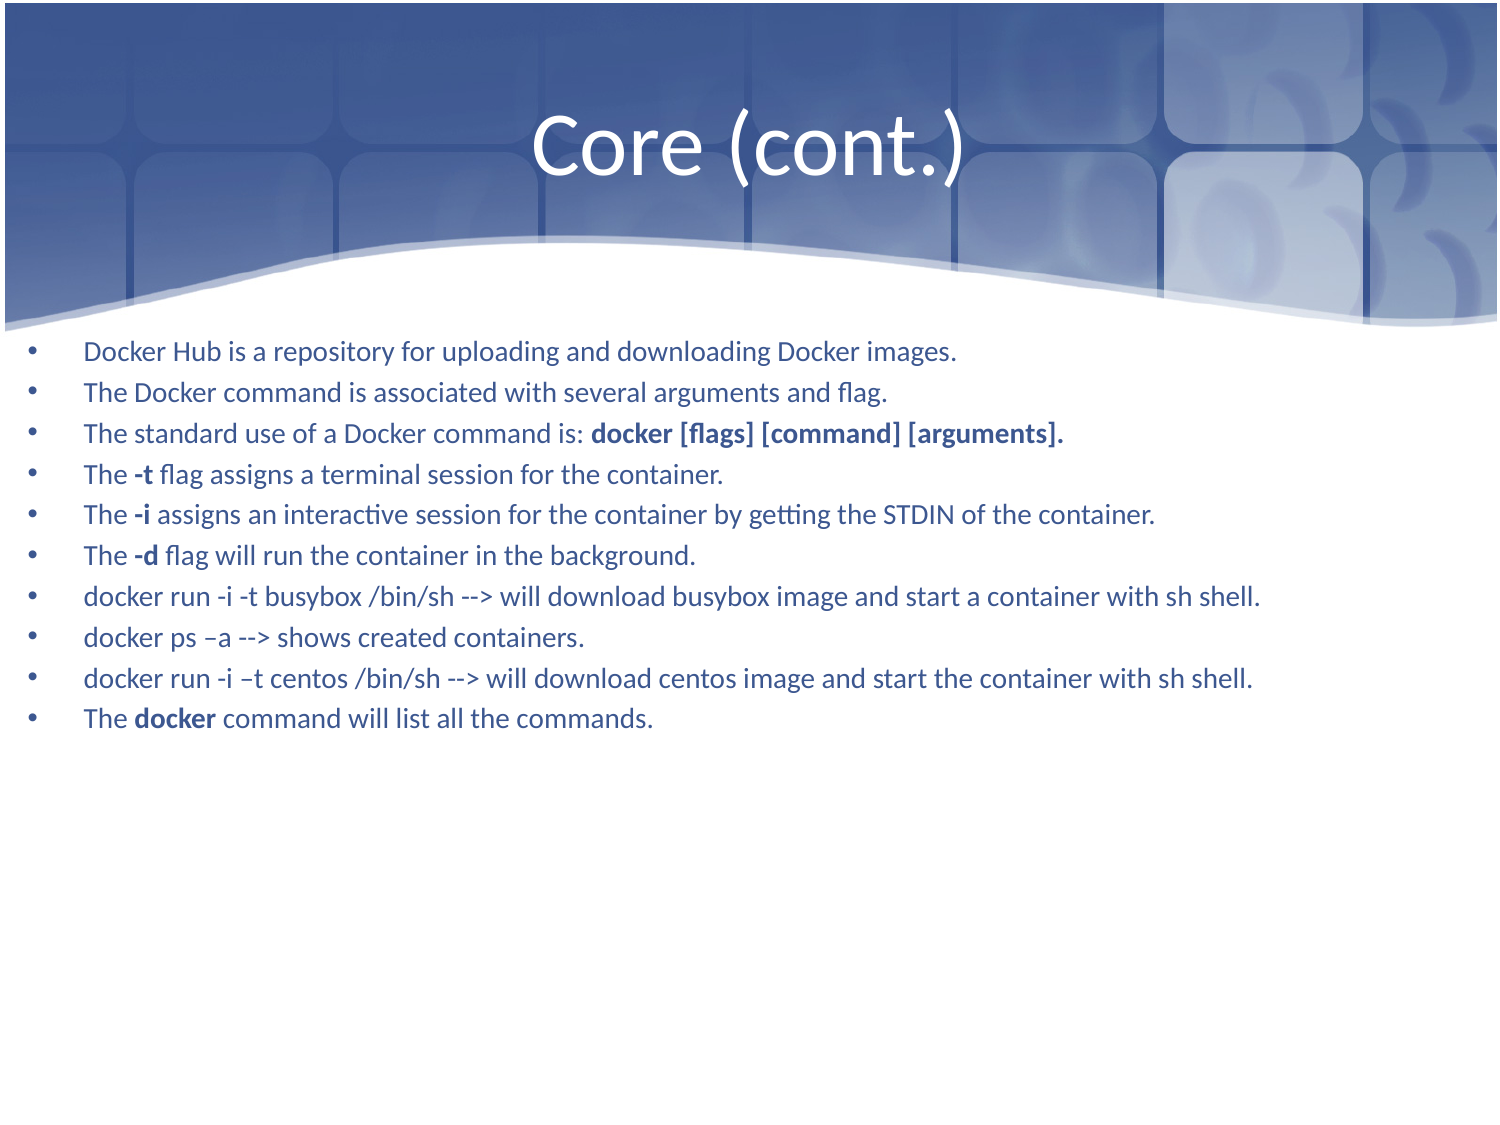

# Core (cont.)
Docker Hub is a repository for uploading and downloading Docker images.
The Docker command is associated with several arguments and flag.
The standard use of a Docker command is: docker [flags] [command] [arguments].
The -t flag assigns a terminal session for the container.
The -i assigns an interactive session for the container by getting the STDIN of the container.
The -d flag will run the container in the background.
docker run -i -t busybox /bin/sh --> will download busybox image and start a container with sh shell.
docker ps –a --> shows created containers.
docker run -i –t centos /bin/sh --> will download centos image and start the container with sh shell.
The docker command will list all the commands.